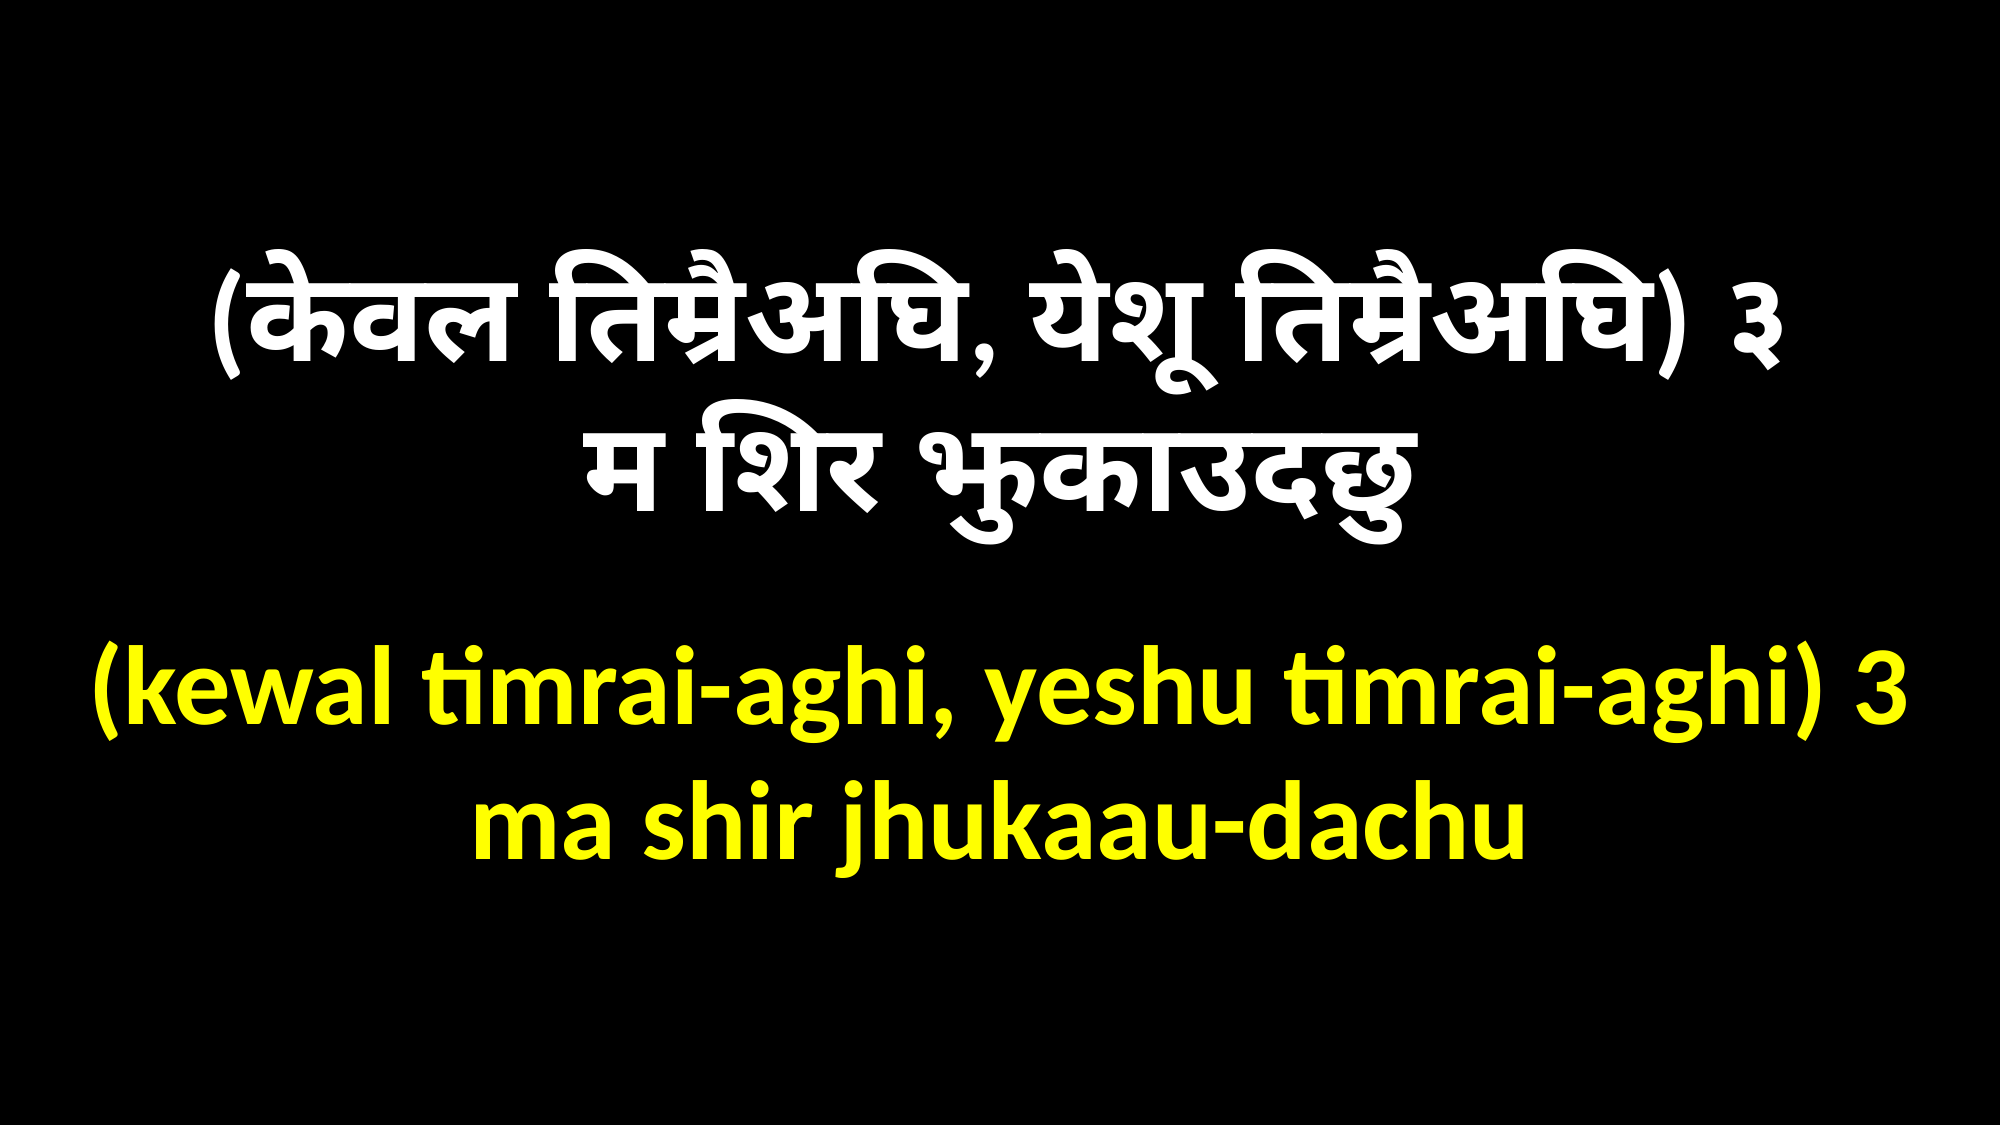

(केवल तिम्रैअघि, येशू तिम्रैअघि) ३
म शिर झुकाउदछु

(kewal timrai-aghi, yeshu timrai-aghi) 3
ma shir jhukaau-dachu